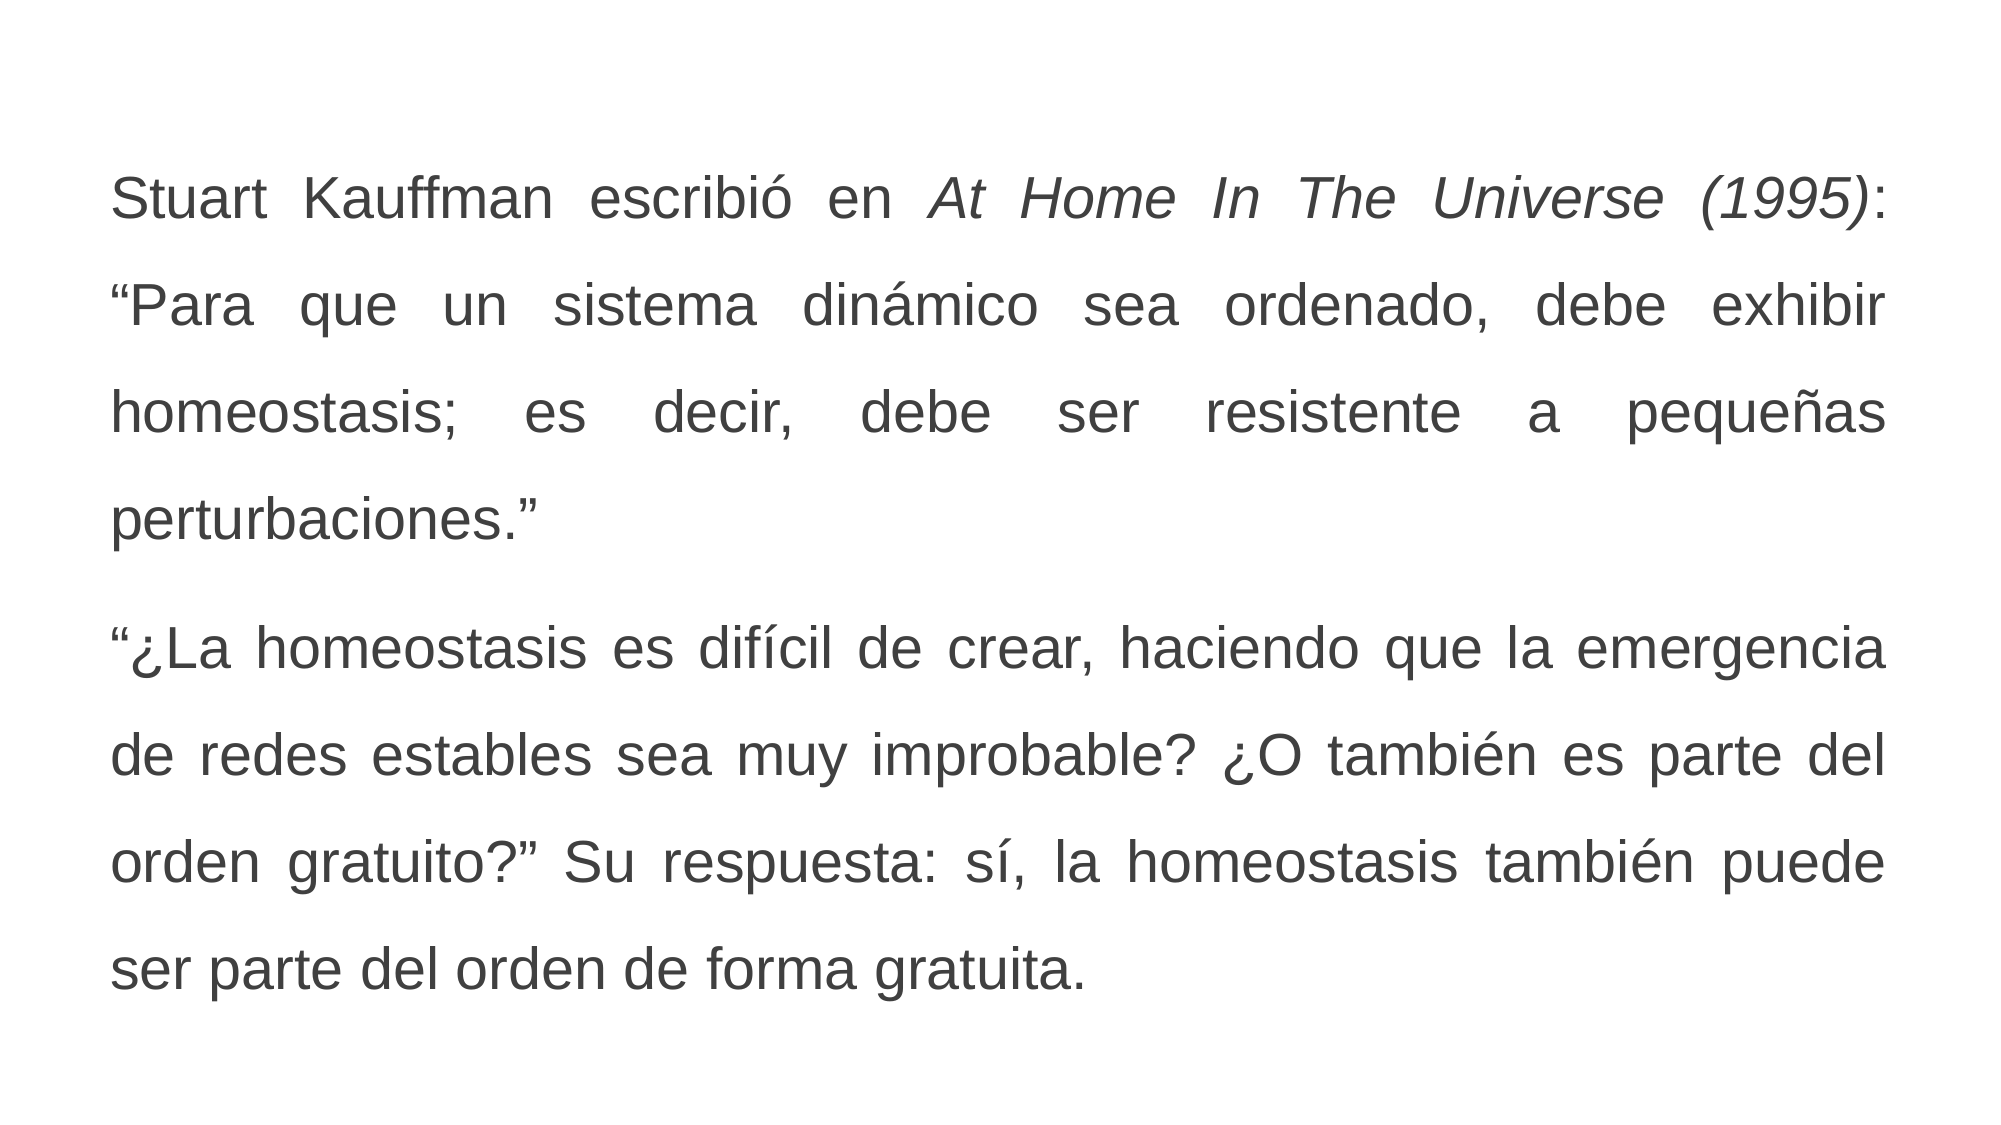

Stuart Kauffman escribió en At Home In The Universe (1995): “Para que un sistema dinámico sea ordenado, debe exhibir homeostasis; es decir, debe ser resistente a pequeñas perturbaciones.”
“¿La homeostasis es difícil de crear, haciendo que la emergencia de redes estables sea muy improbable? ¿O también es parte del orden gratuito?” Su respuesta: sí, la homeostasis también puede ser parte del orden de forma gratuita.